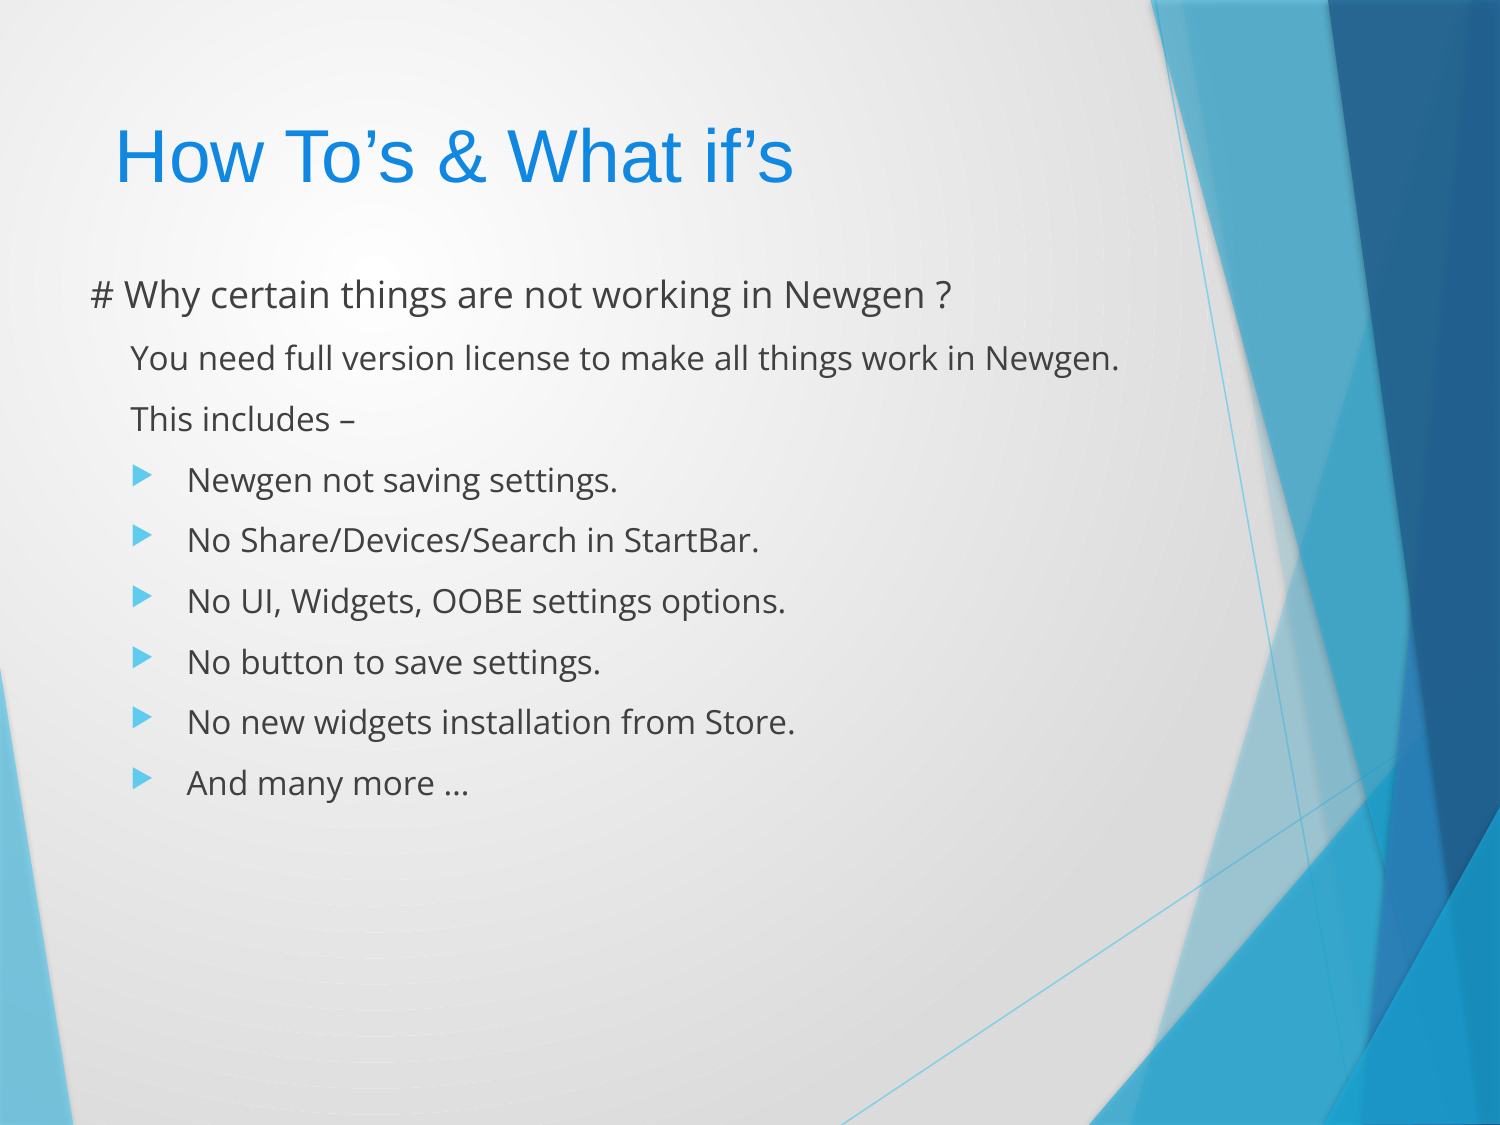

# How To’s & What if’s
# Why certain things are not working in Newgen ?
You need full version license to make all things work in Newgen.
This includes –
Newgen not saving settings.
No Share/Devices/Search in StartBar.
No UI, Widgets, OOBE settings options.
No button to save settings.
No new widgets installation from Store.
And many more …